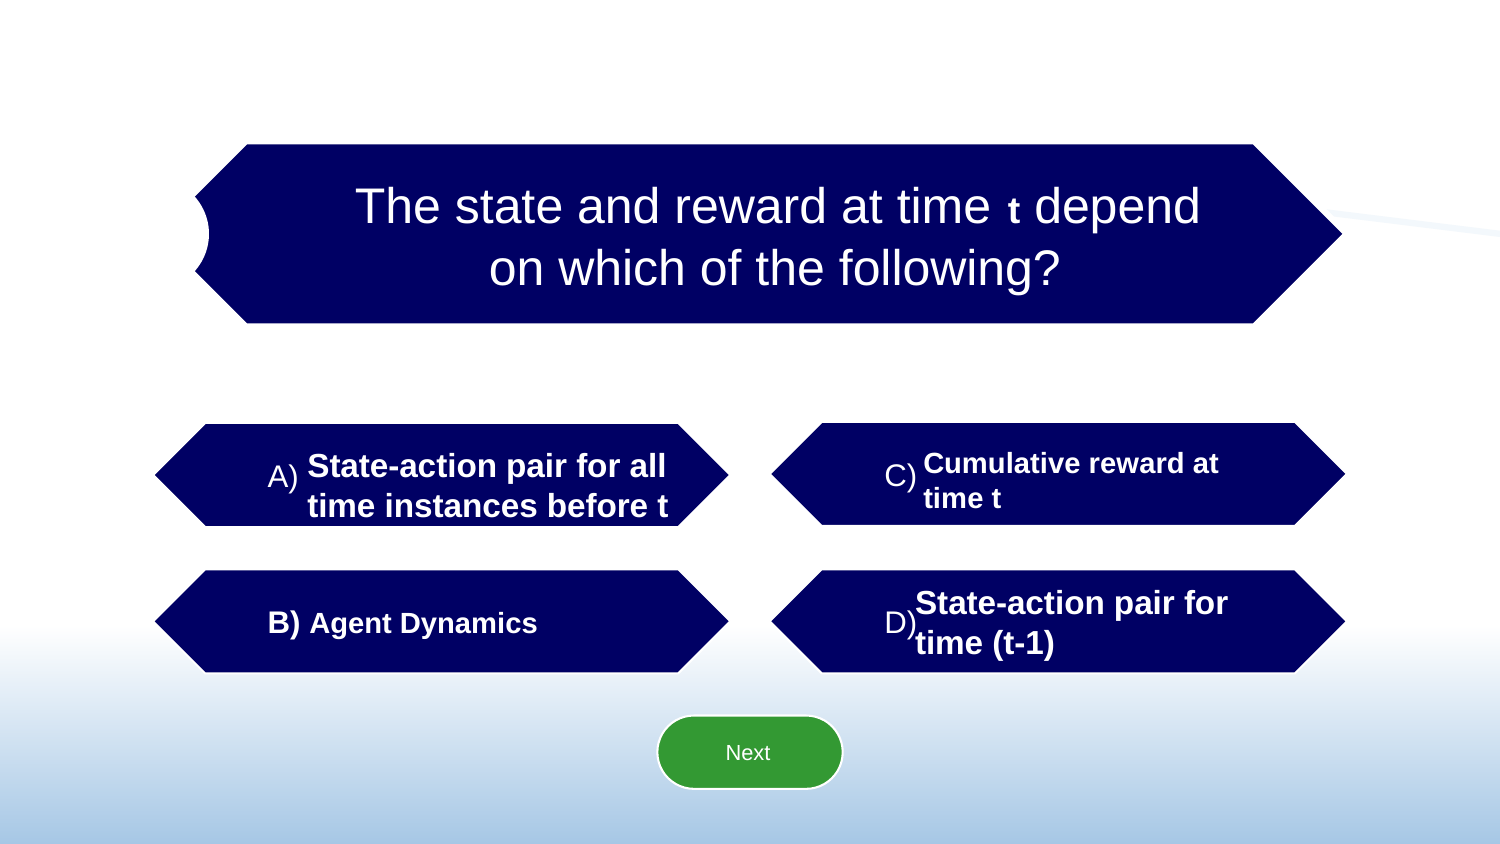

The state and reward at time t depend on which of the following?

C)
A)
State-action pair for all time instances before t
Cumulative reward at time t
B) Agent Dynamics
D)
State-action pair for time (t-1)
Next